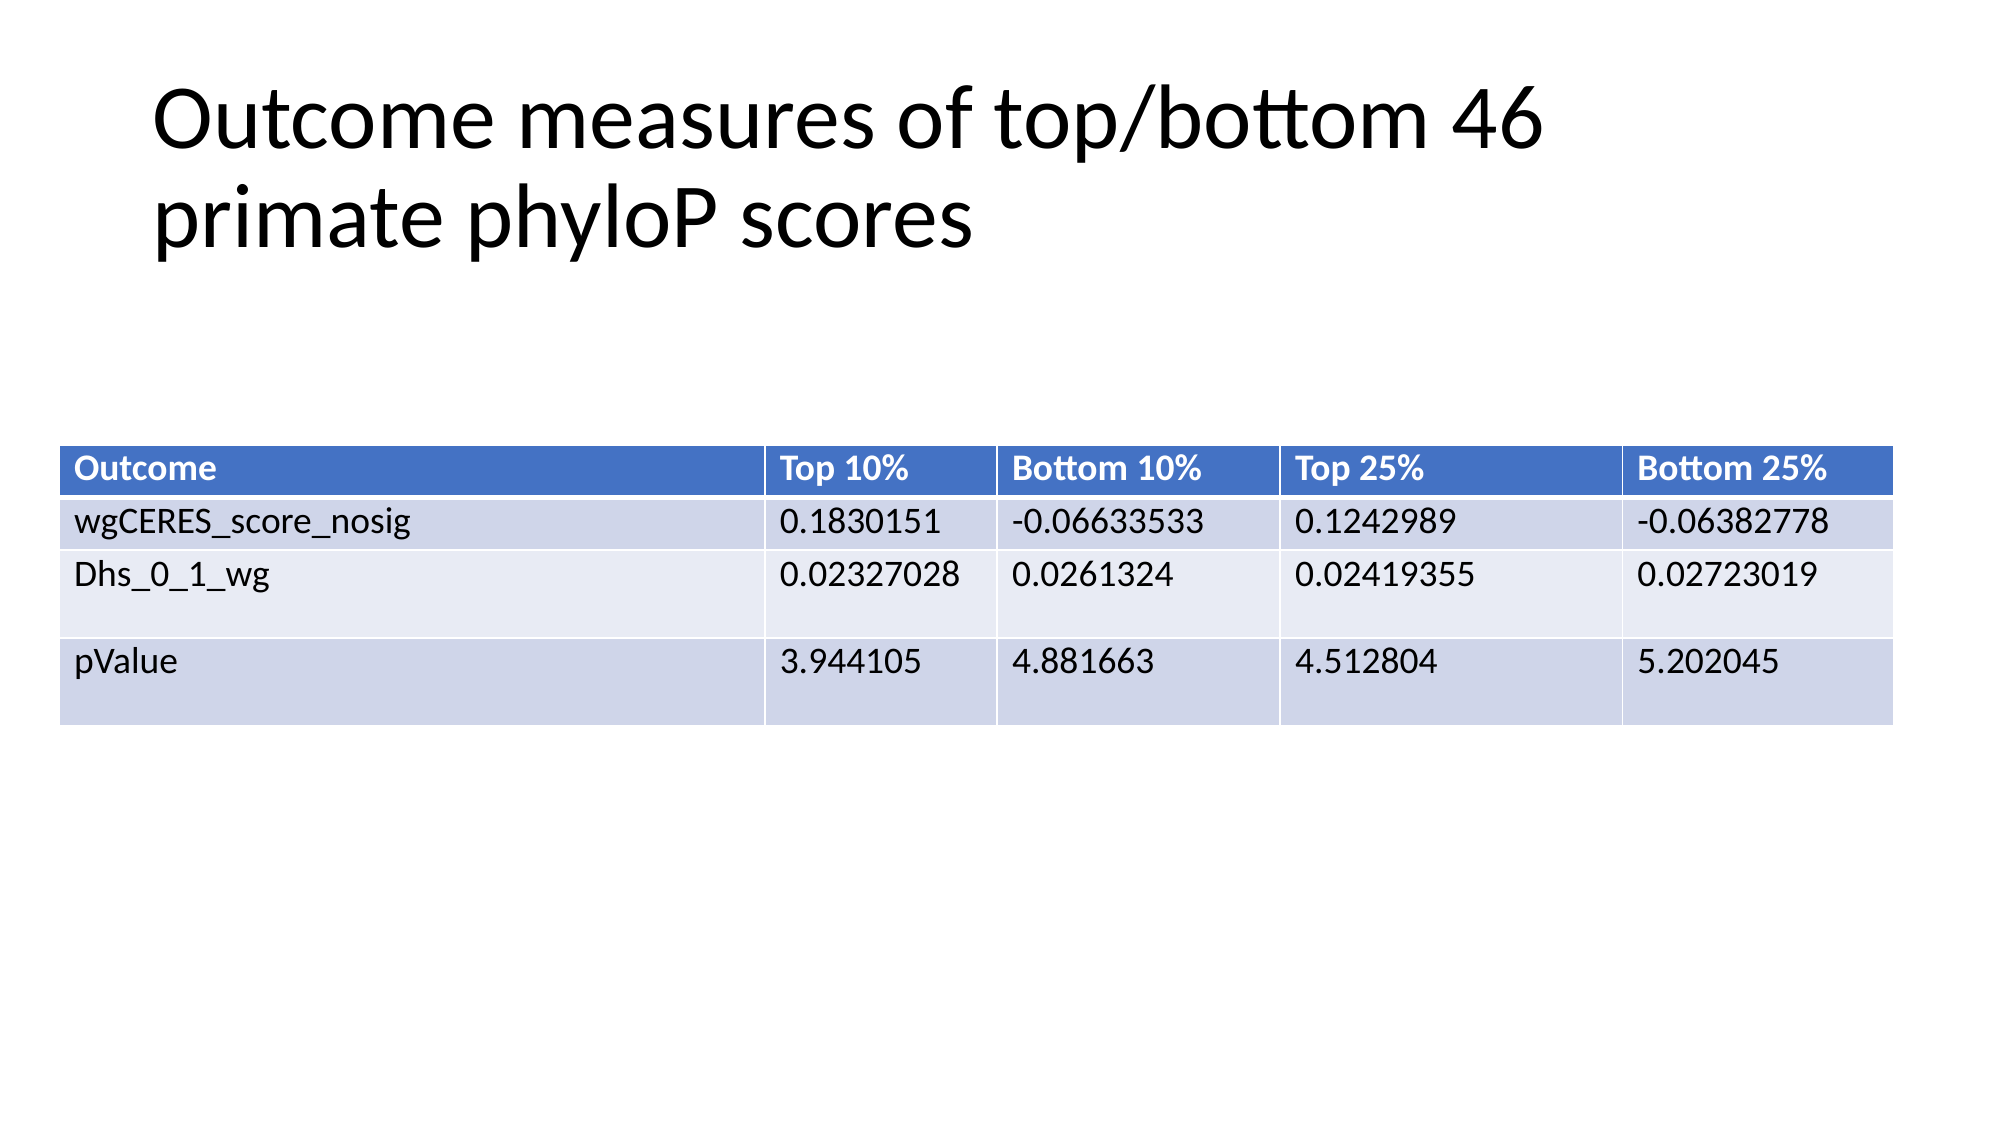

# Outcome measures of top/bottom 46 primate phyloP scores

| Outcome | Top 10% | Bottom 10% | Top 25% | Bottom 25% |
| --- | --- | --- | --- | --- |
| wgCERES\_score\_nosig | 0.1830151 | -0.06633533 | 0.1242989 | -0.06382778 |
| Dhs\_0\_1\_wg | 0.02327028 | 0.0261324 | 0.02419355 | 0.02723019 |
| pValue | 3.944105 | 4.881663 | 4.512804 | 5.202045 |